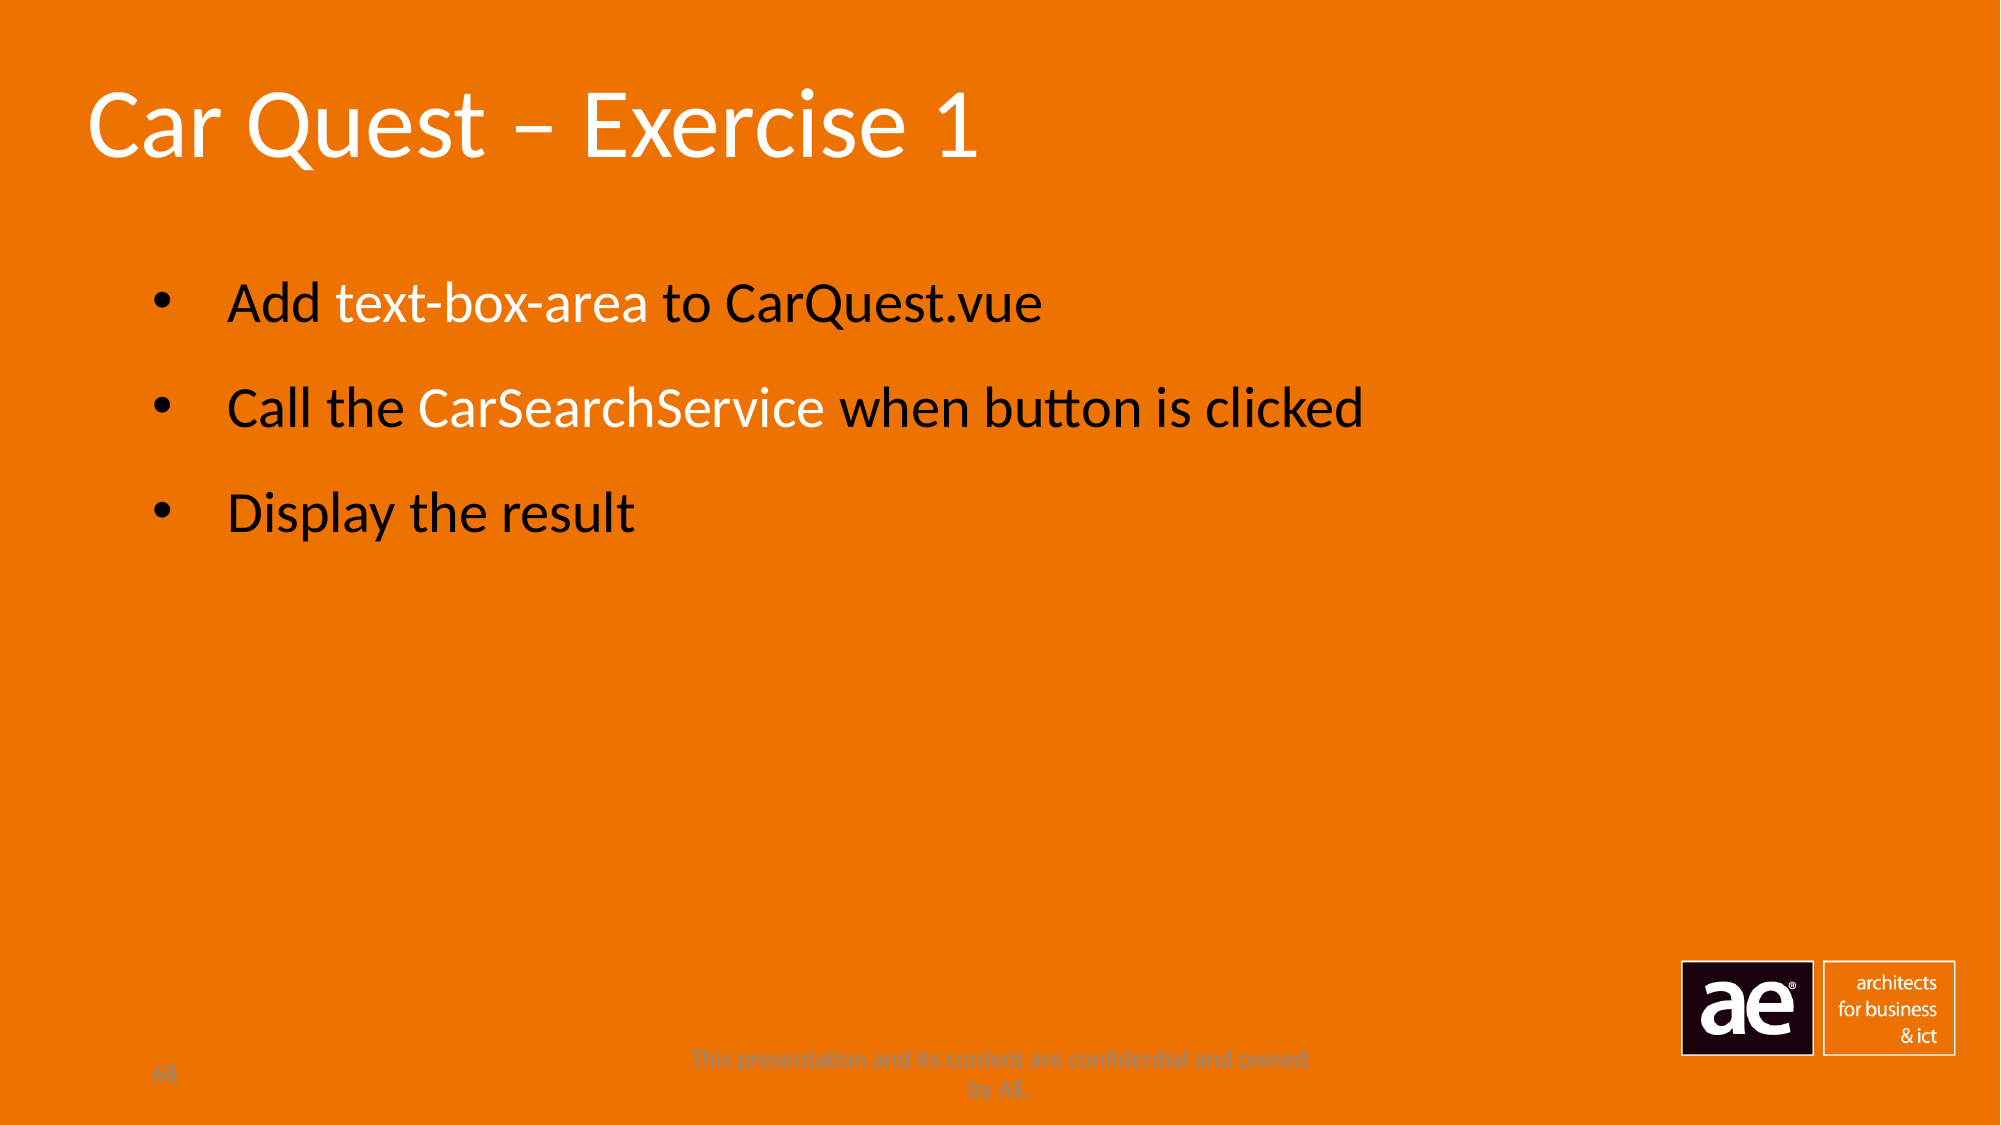

# Car Quest – Exercise 1
Add text-box-area to CarQuest.vue
Call the CarSearchService when button is clicked
Display the result
68
This presentation and its content are confidential and owned by AE.